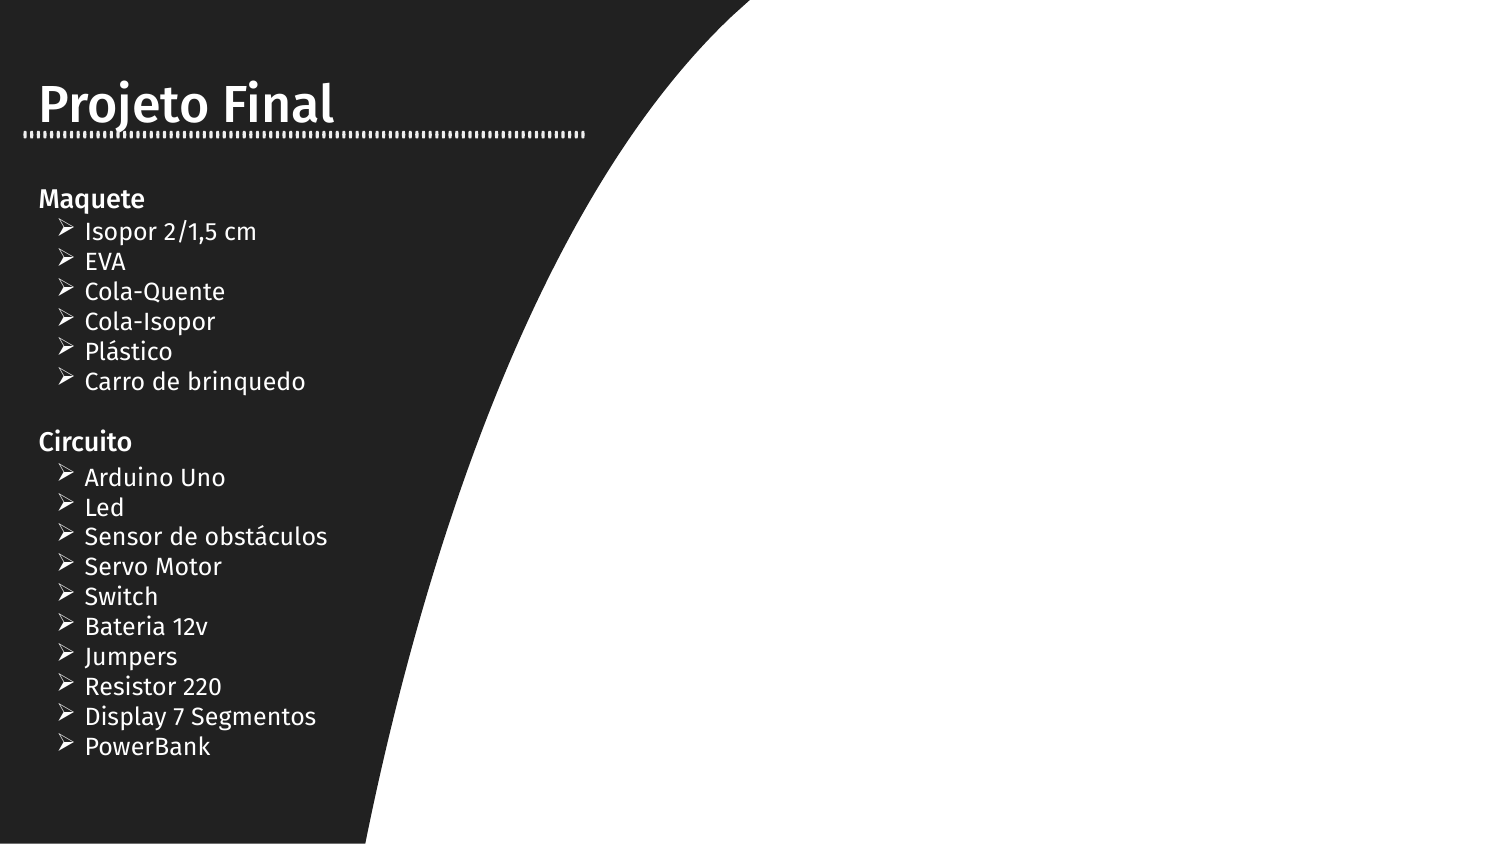

Projeto Final

Maquete
Isopor 2/1,5 cm
EVA
Cola-Quente
Cola-Isopor
Plástico
Carro de brinquedo

Circuito
Arduino Uno
Led
Sensor de obstáculos
Servo Motor
Switch
Bateria 12v
Jumpers
Resistor 220
Display 7 Segmentos
PowerBank